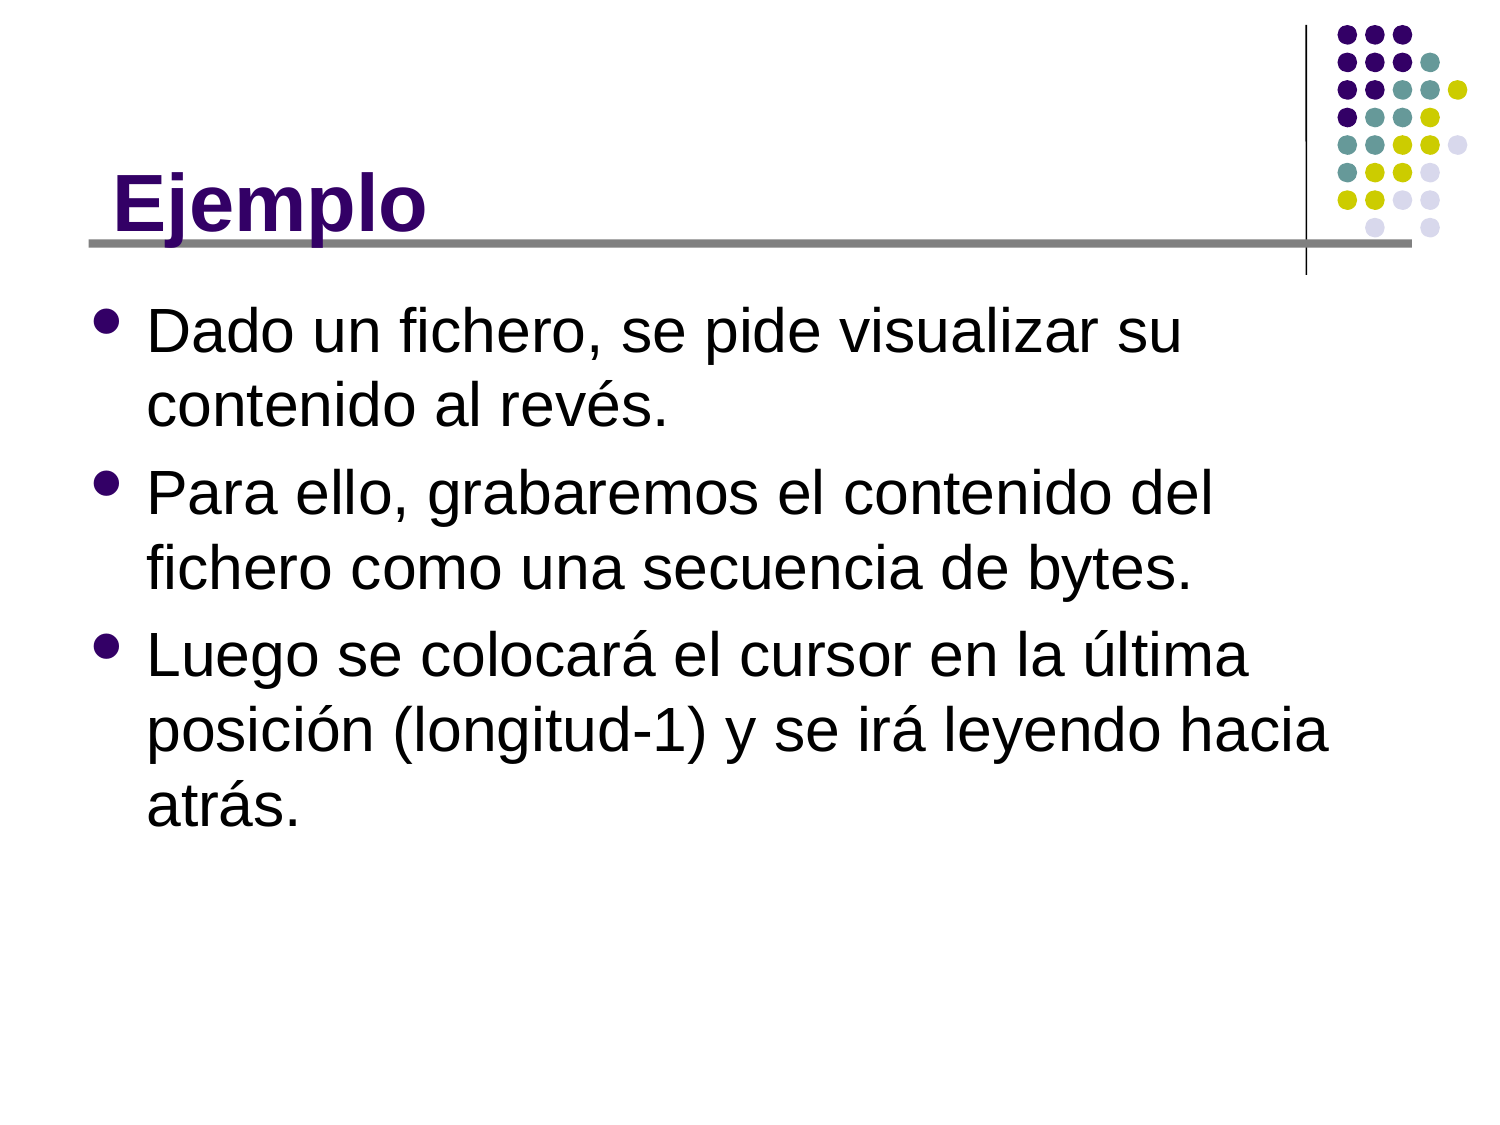

# Ejemplo
Dado un fichero, se pide visualizar su contenido al revés.
Para ello, grabaremos el contenido del fichero como una secuencia de bytes.
Luego se colocará el cursor en la última posición (longitud-1) y se irá leyendo hacia atrás.